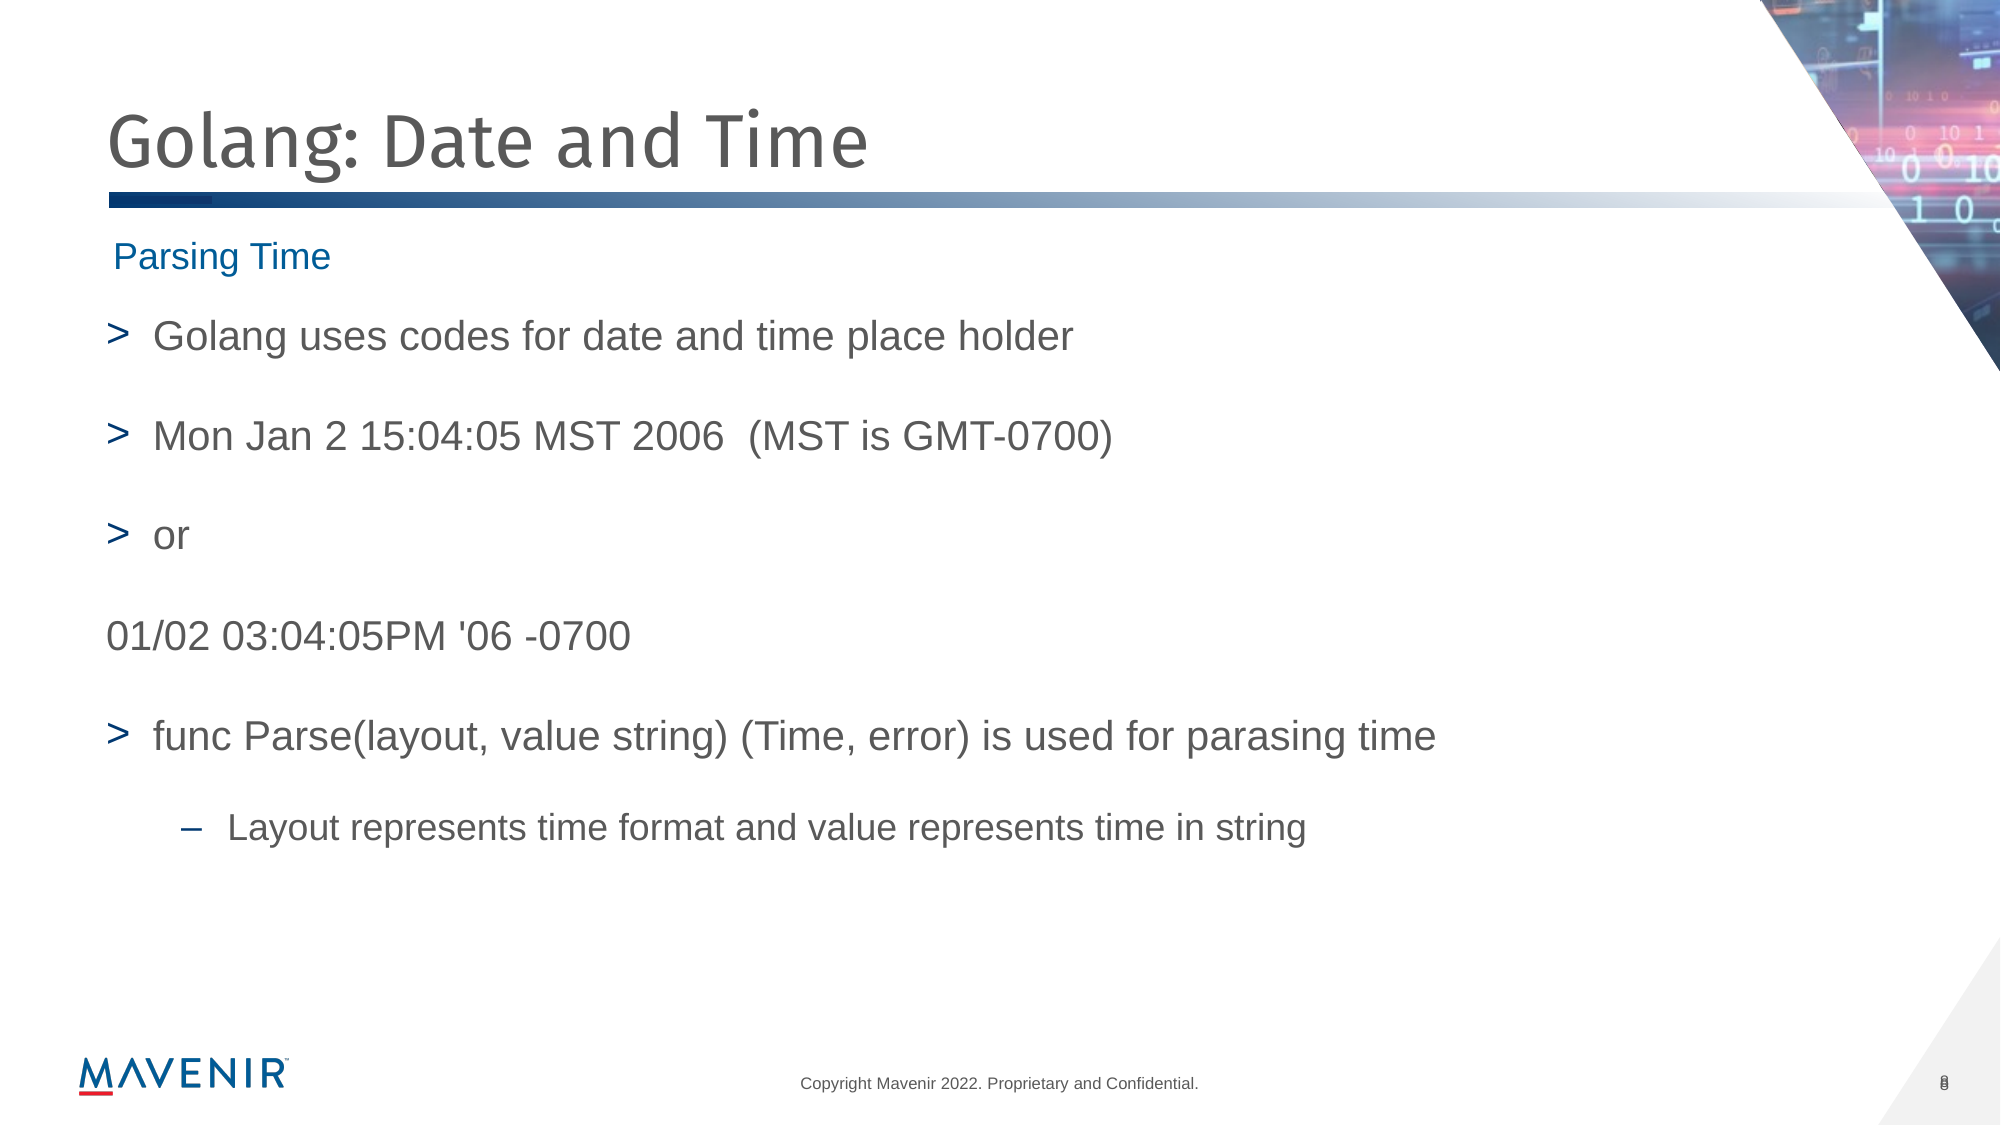

# Golang: Date and Time

Parsing Time

Golang uses codes for date and time place holder
Mon Jan 2 15:04:05 MST 2006  (MST is GMT-0700)
or
01/02 03:04:05PM '06 -0700
func Parse(layout, value string) (Time, error) is used for parasing time
Layout represents time format and value represents time in string

8